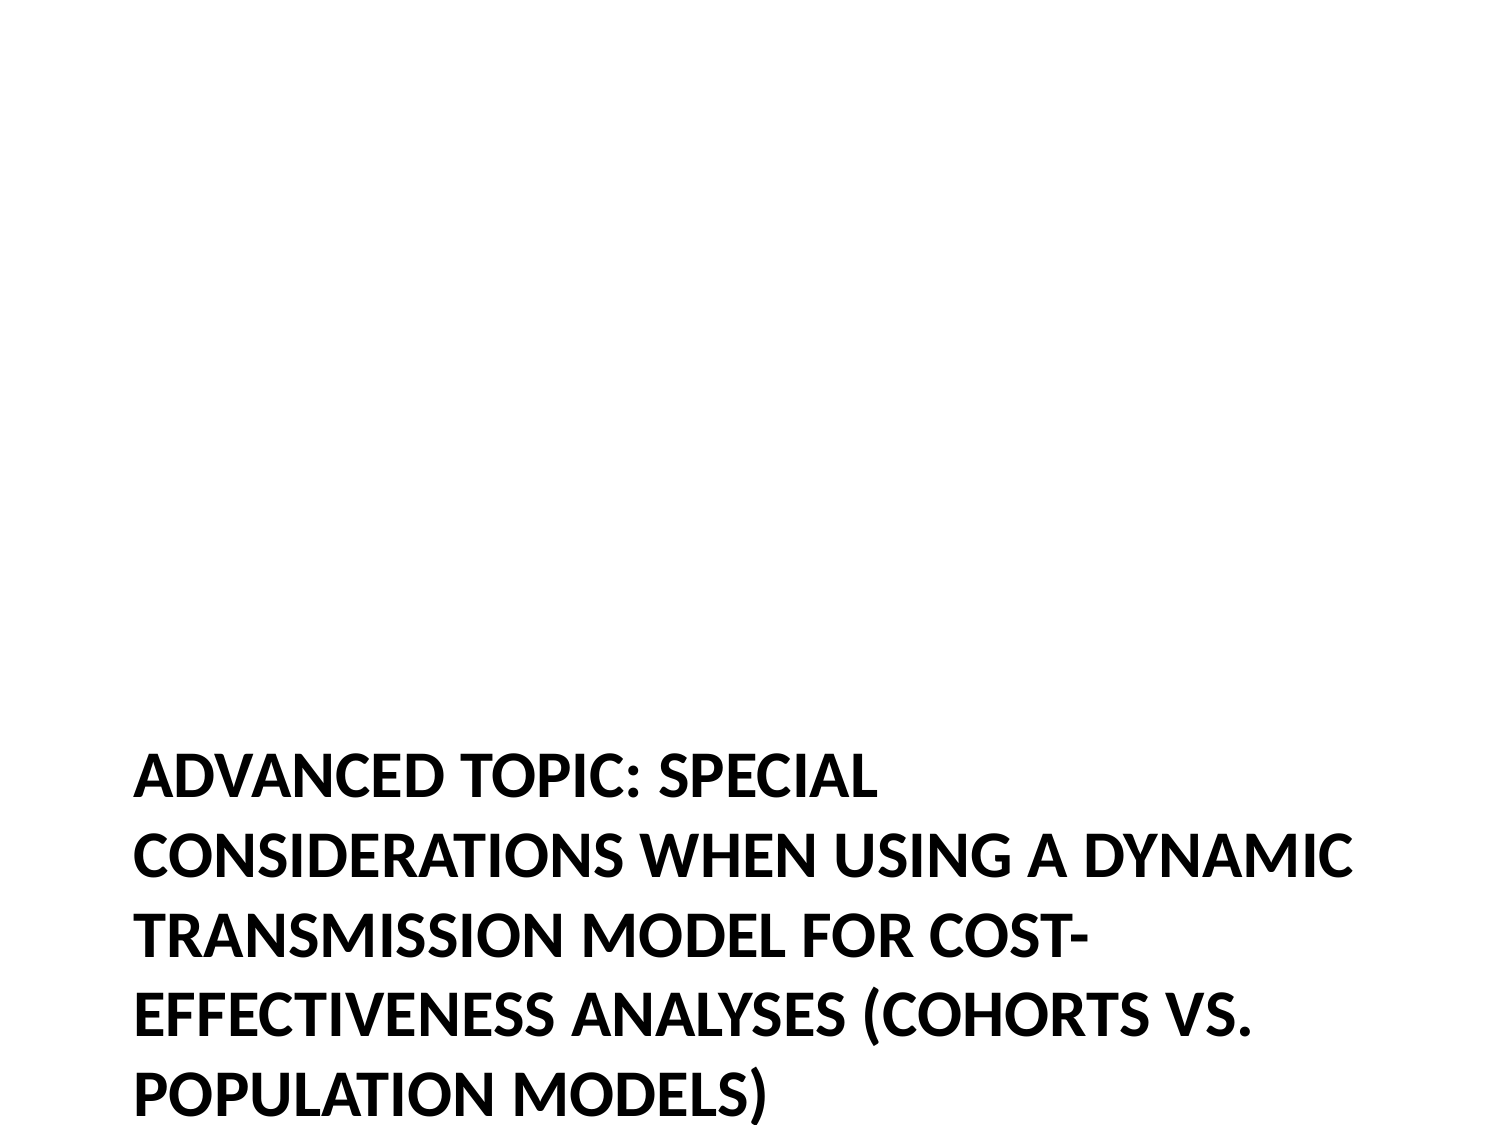

# Advanced topic: Special considerations when Using a dynamic transmission model for cost-effectiveness analyses (cohorts vs. population models)